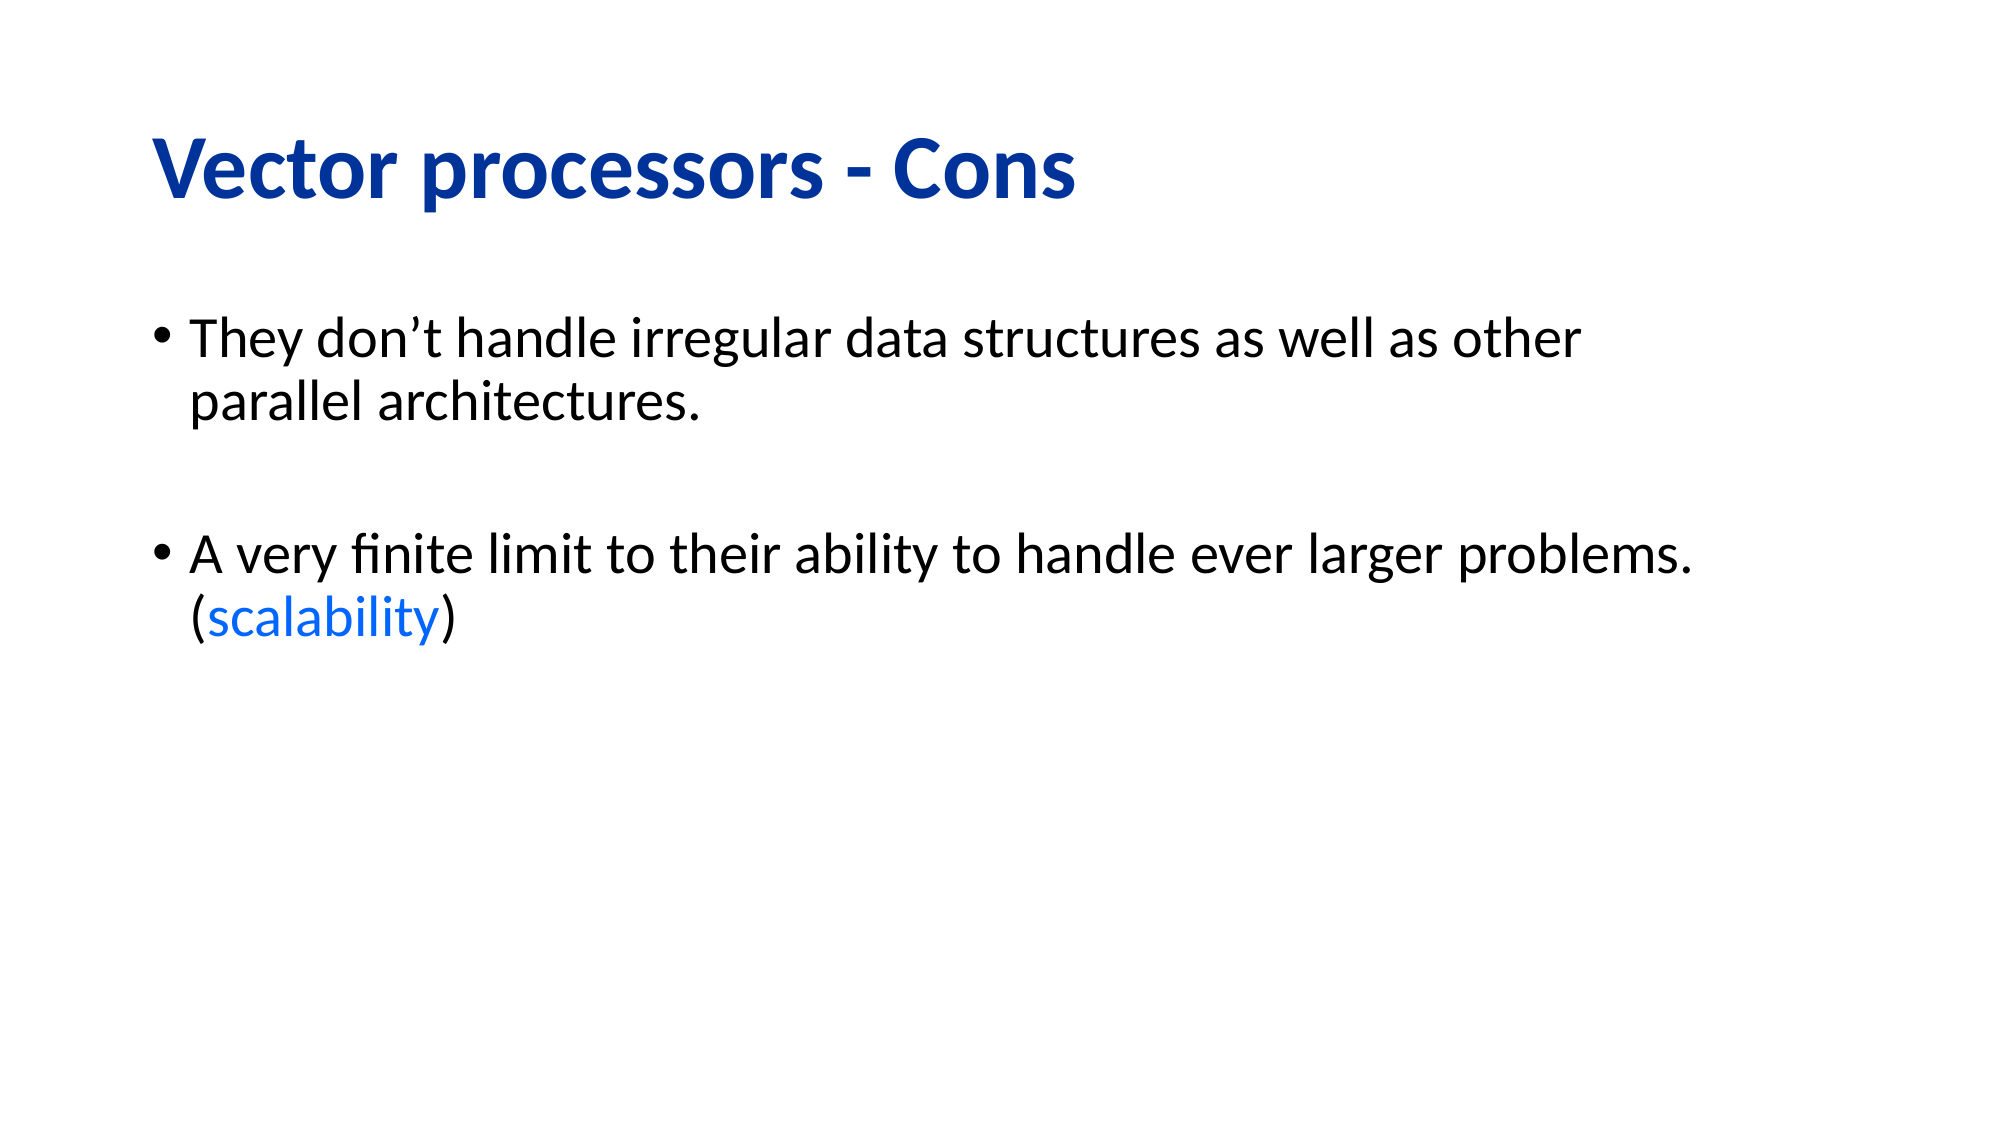

# Vector processors - Cons
They don’t handle irregular data structures as well as other
parallel architectures.
A very finite limit to their ability to handle ever larger problems. (scalability)